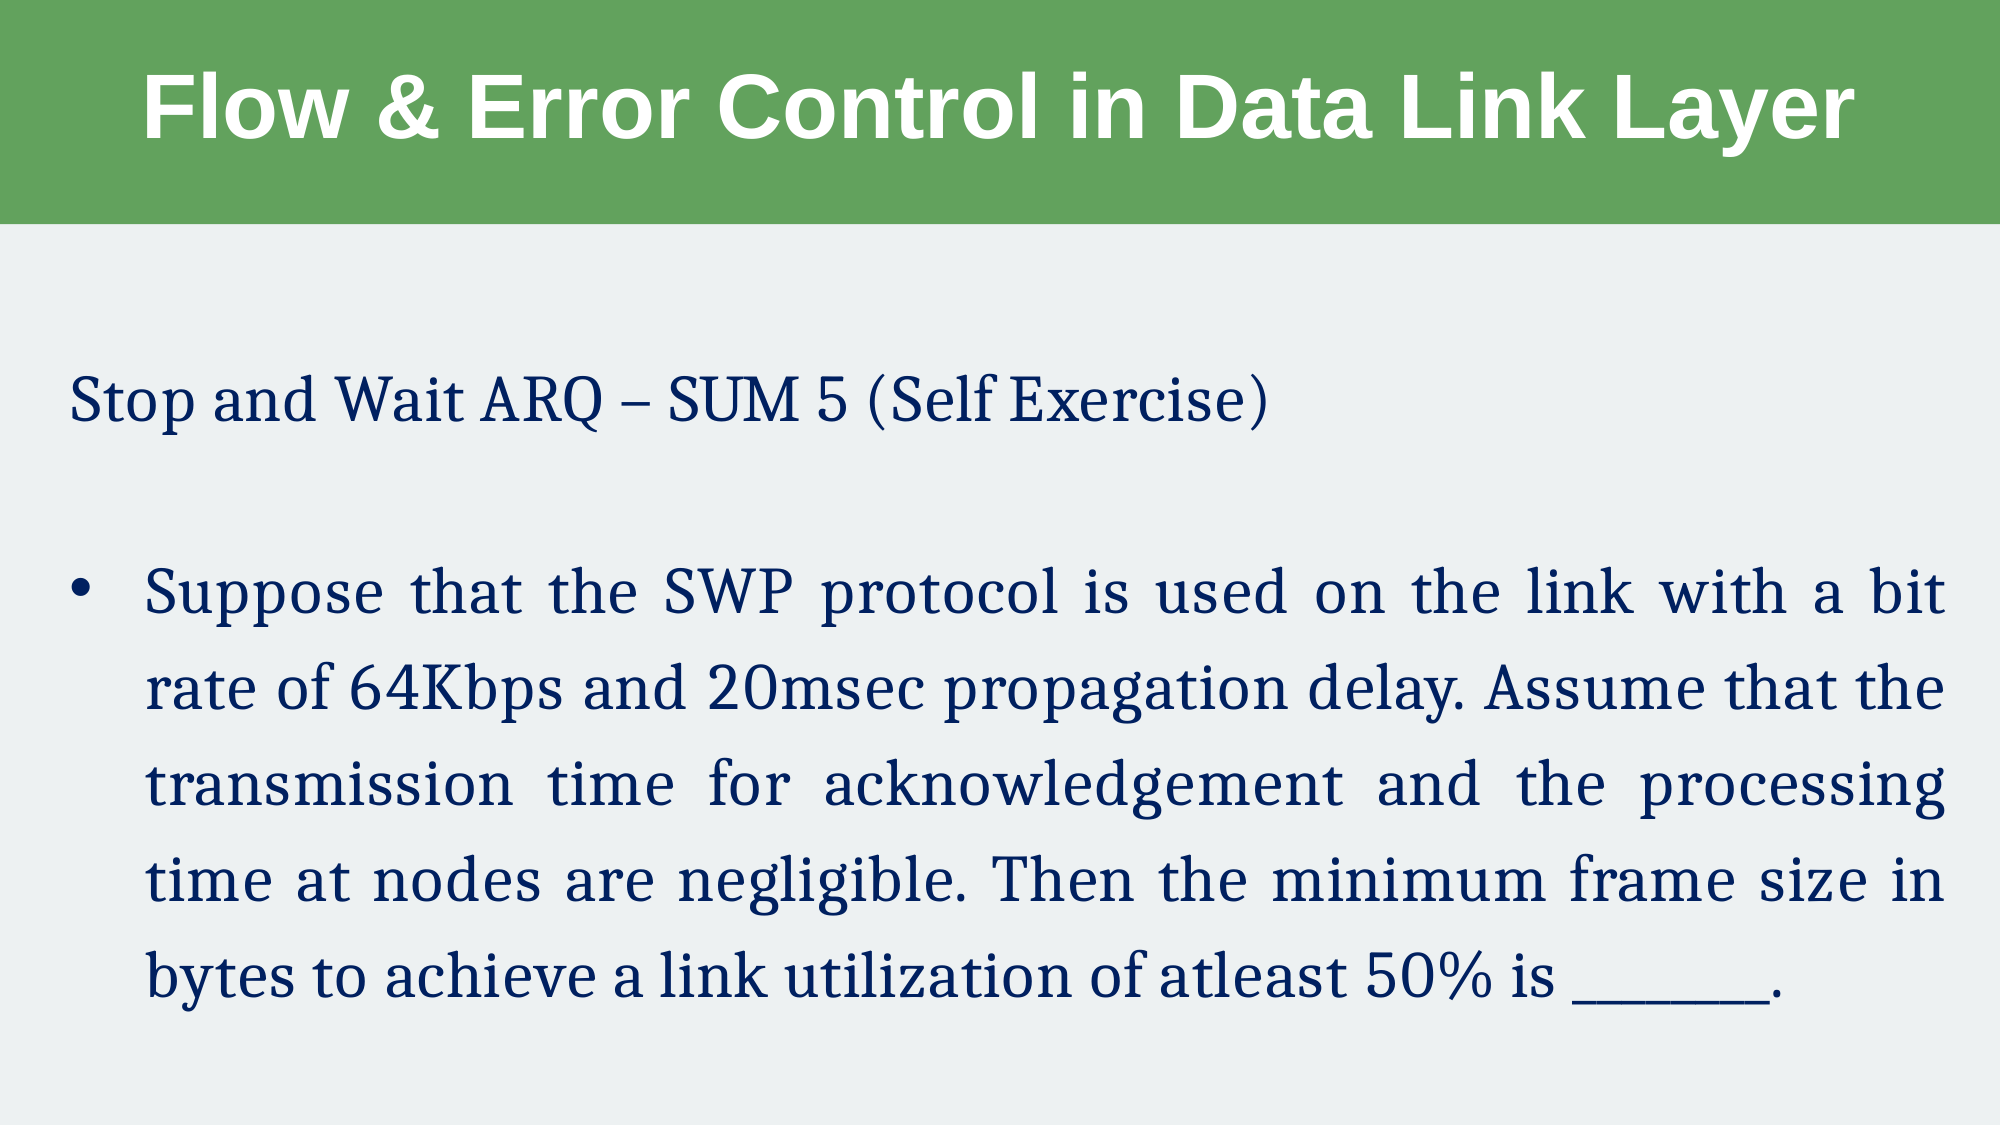

# Flow & Error Control in Data Link Layer
Stop and Wait ARQ – SUM 5 (Self Exercise)

Suppose that the SWP protocol is used on the link with a bit rate of 64Kbps and 20msec propagation delay. Assume that the transmission time for acknowledgement and the processing time at nodes are negligible. Then the minimum frame size in bytes to achieve a link utilization of atleast 50% is ________.